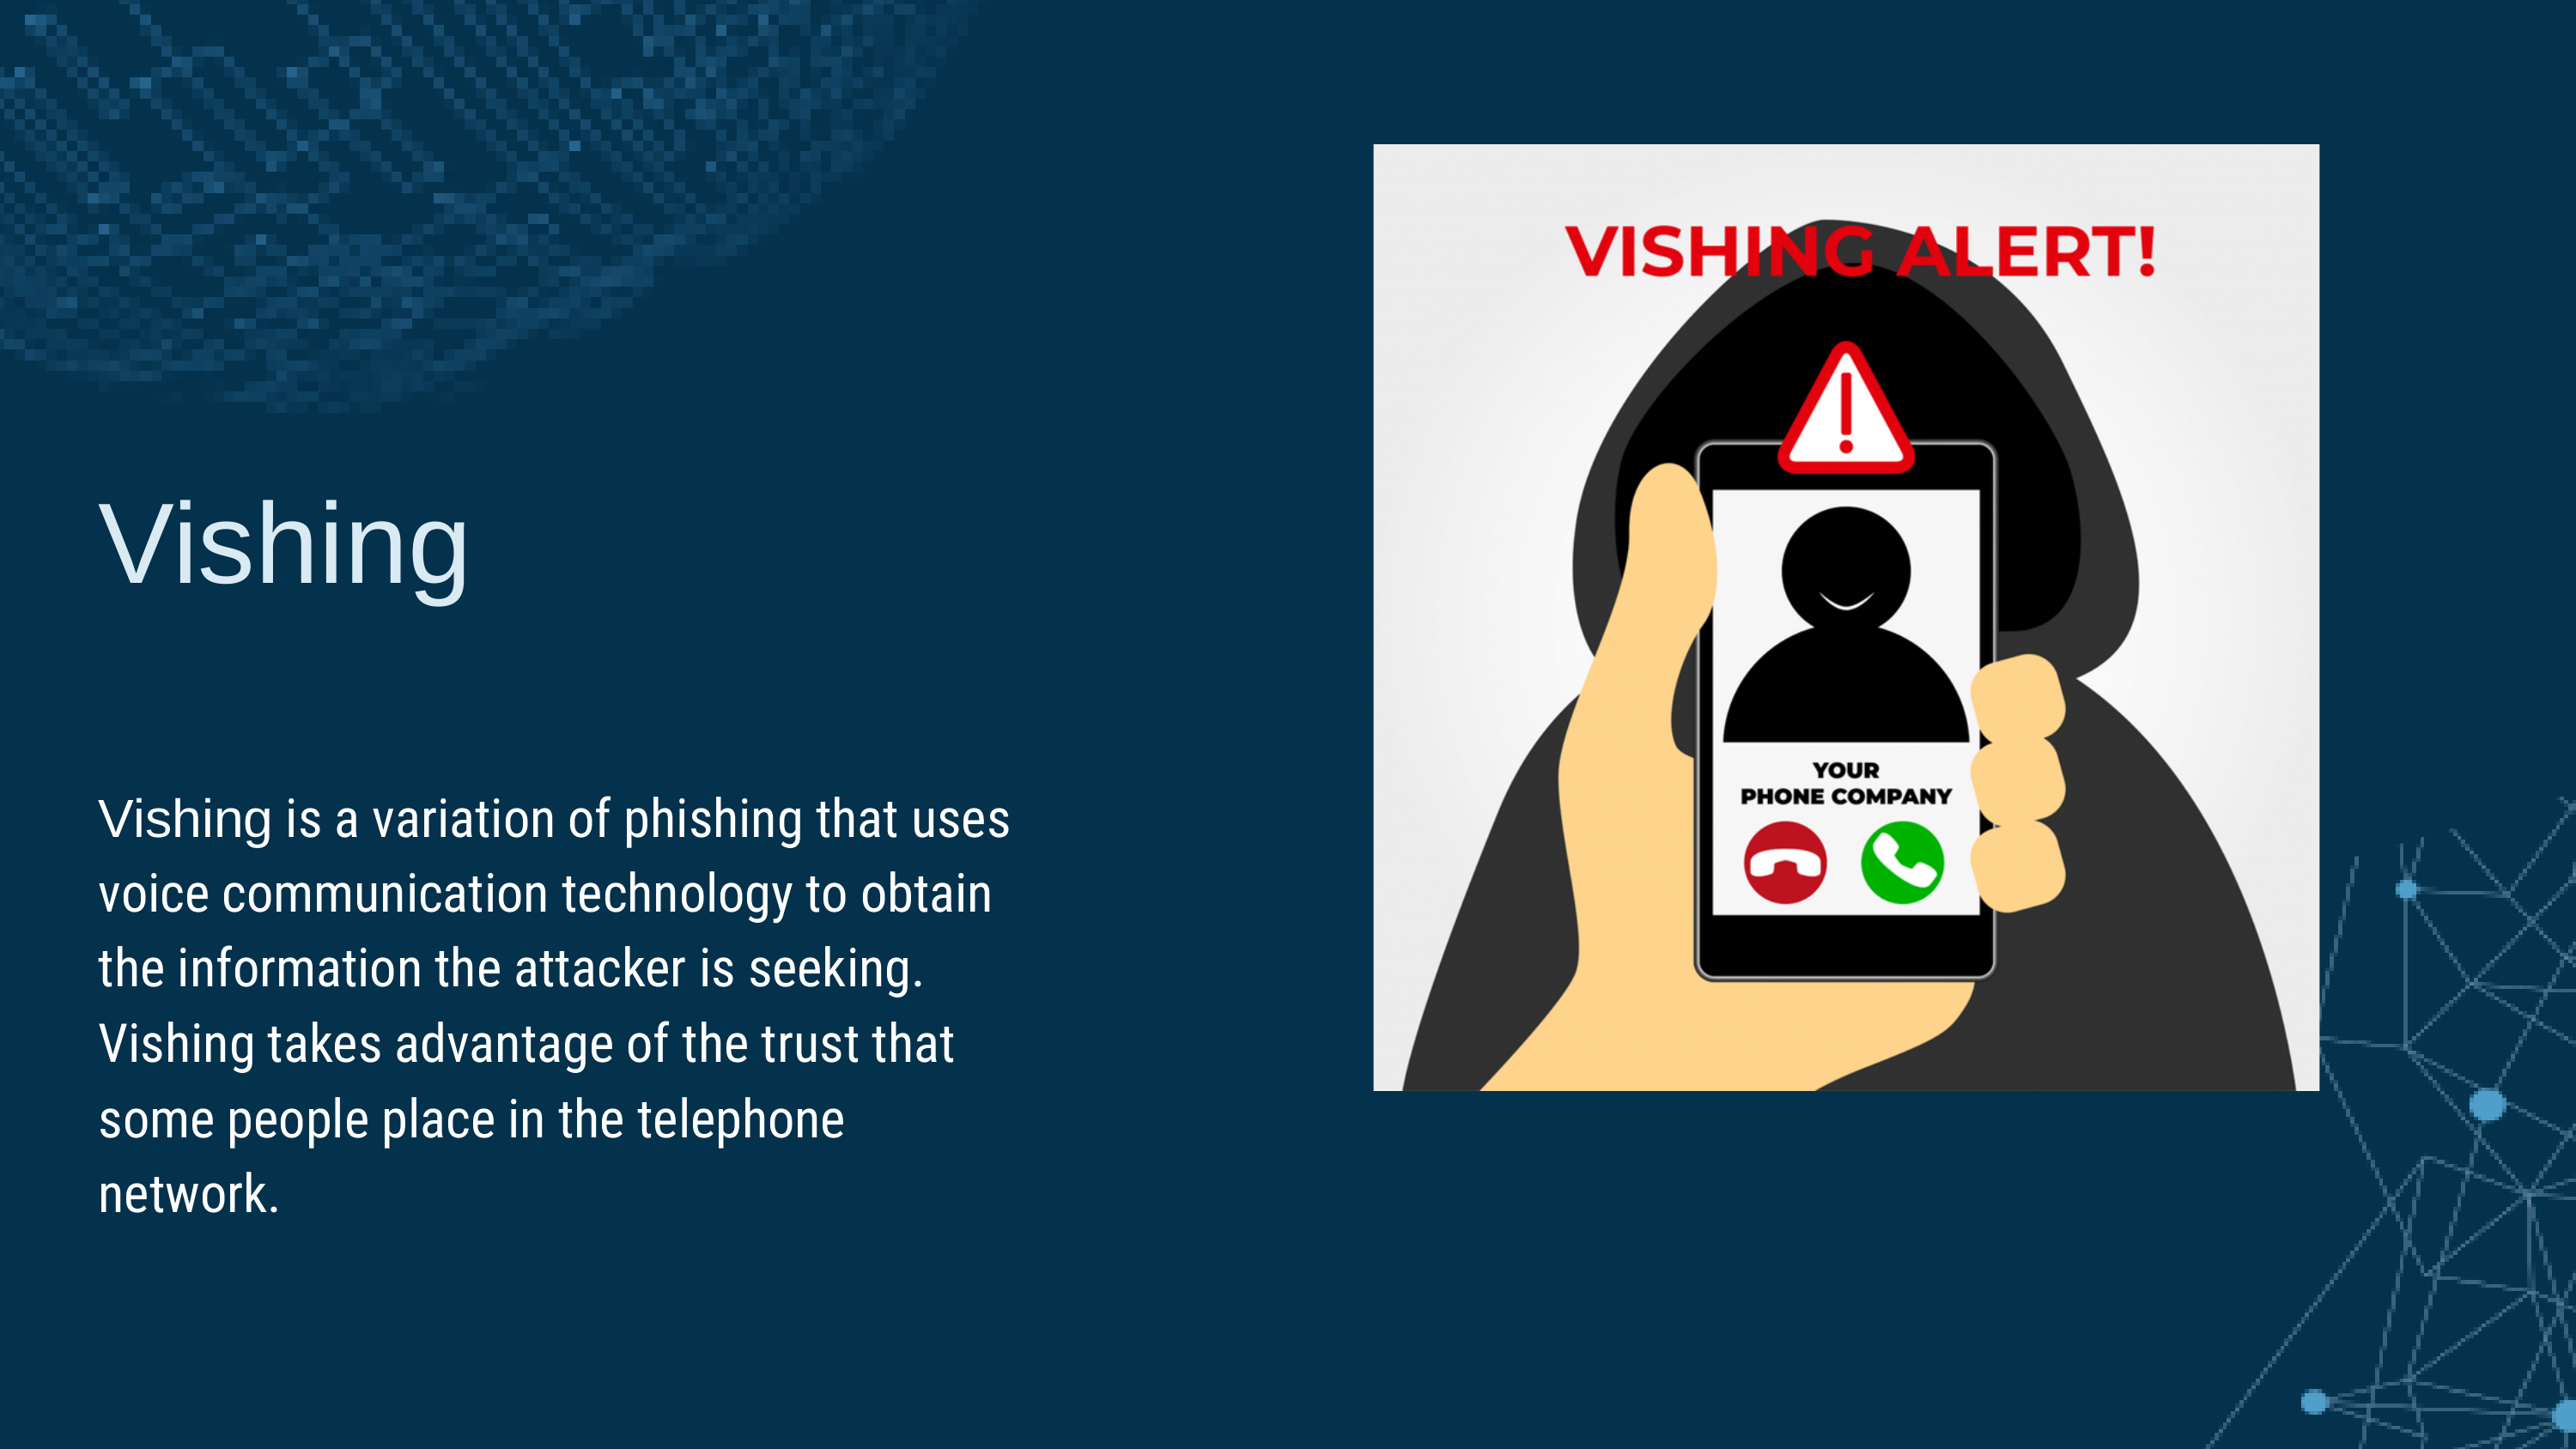

Vishing
Vishing is a variation of phishing that uses voice communication technology to obtain the information the attacker is seeking. Vishing takes advantage of the trust that some people place in the telephone network.